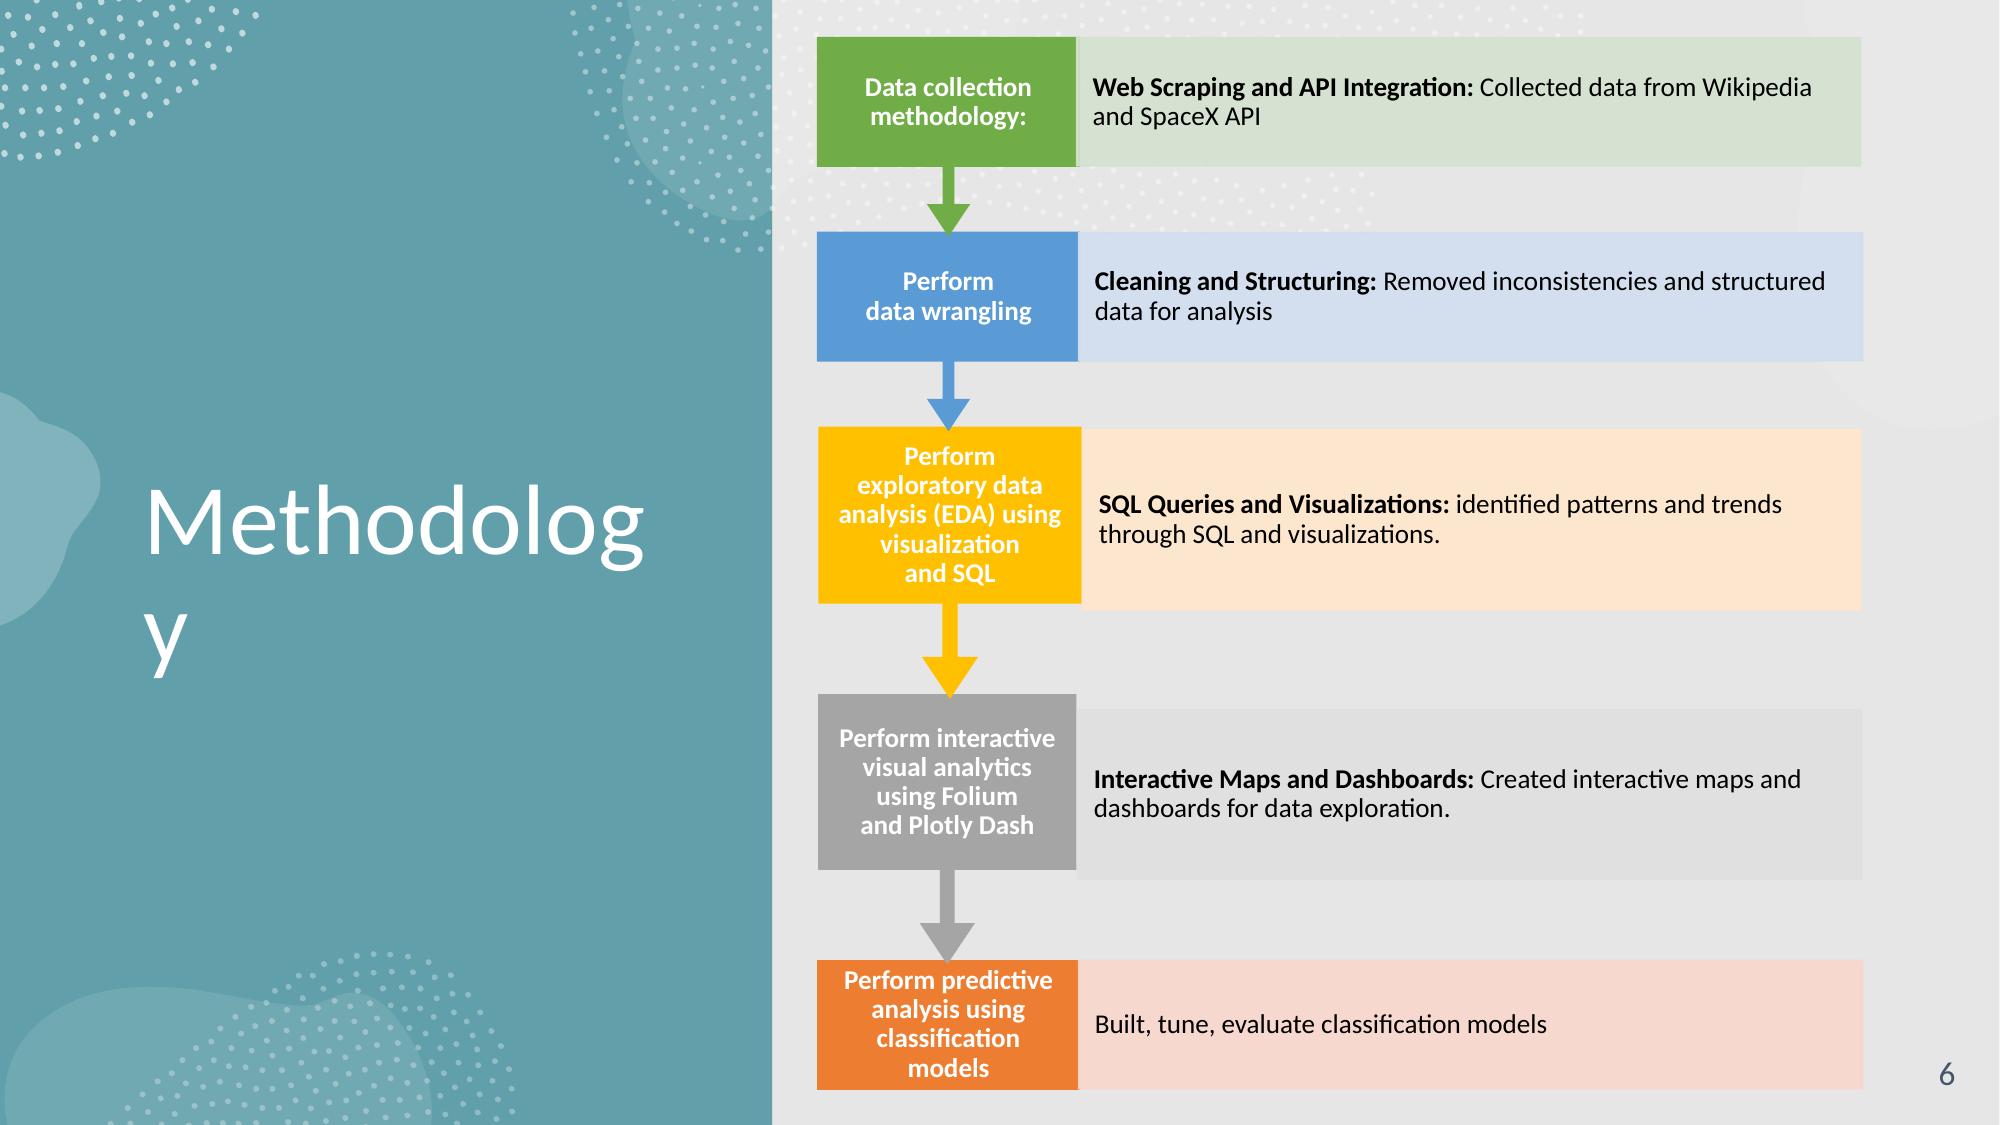

Perform predictive analysis using classification models
Built, tune, evaluate classification models
Perform interactive visual analytics using Folium and Plotly Dash
Interactive Maps and Dashboards: Created interactive maps and dashboards for data exploration.
Perform exploratory data analysis (EDA) using visualization and SQL
SQL Queries and Visualizations: identified patterns and trends through SQL and visualizations.
Perform data wrangling
Cleaning and Structuring: Removed inconsistencies and structured data for analysis
Data collection methodology:
Web Scraping and API Integration: Collected data from Wikipedia and SpaceX API
Methodology
6